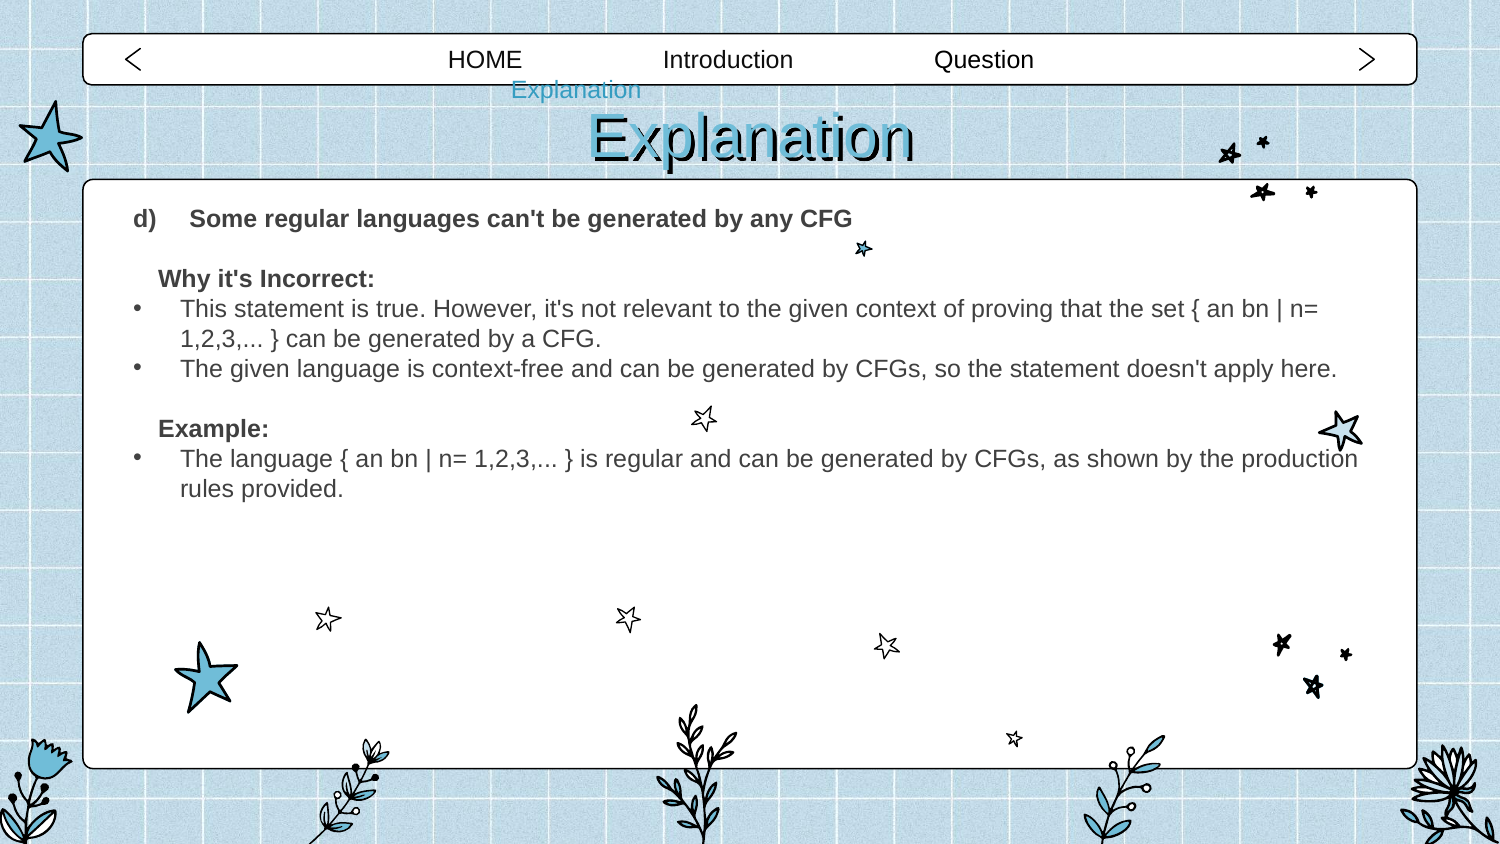

HOME                    Introduction                    Question                    Explanation

# Explanation

Some regular languages can't be generated by any CFG

Why it's Incorrect:
This statement is true. However, it's not relevant to the given context of proving that the set { an bn | n= 1,2,3,... } can be generated by a CFG.
The given language is context-free and can be generated by CFGs, so the statement doesn't apply here.

Example:
The language { an bn | n= 1,2,3,... } is regular and can be generated by CFGs, as shown by the production rules provided.